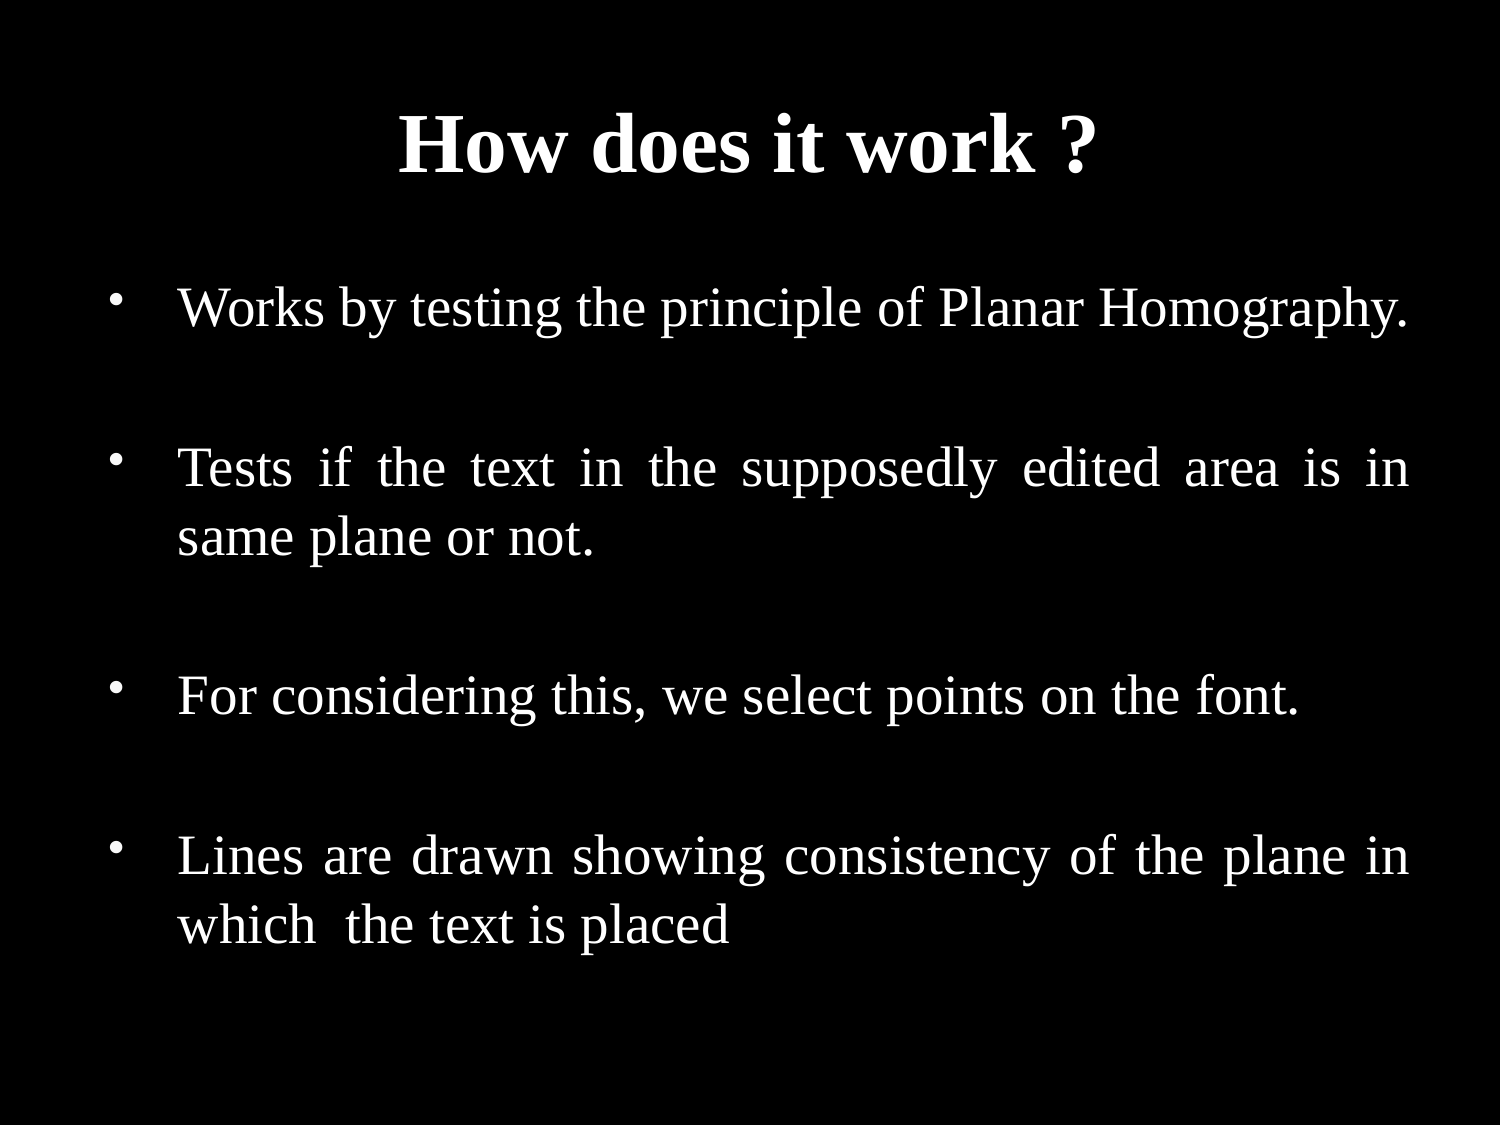

# How does it work ?
Works by testing the principle of Planar Homography.

Tests if the text in the supposedly edited area is in same plane or not.

For considering this, we select points on the font.

Lines are drawn showing consistency of the plane in which  the text is placed